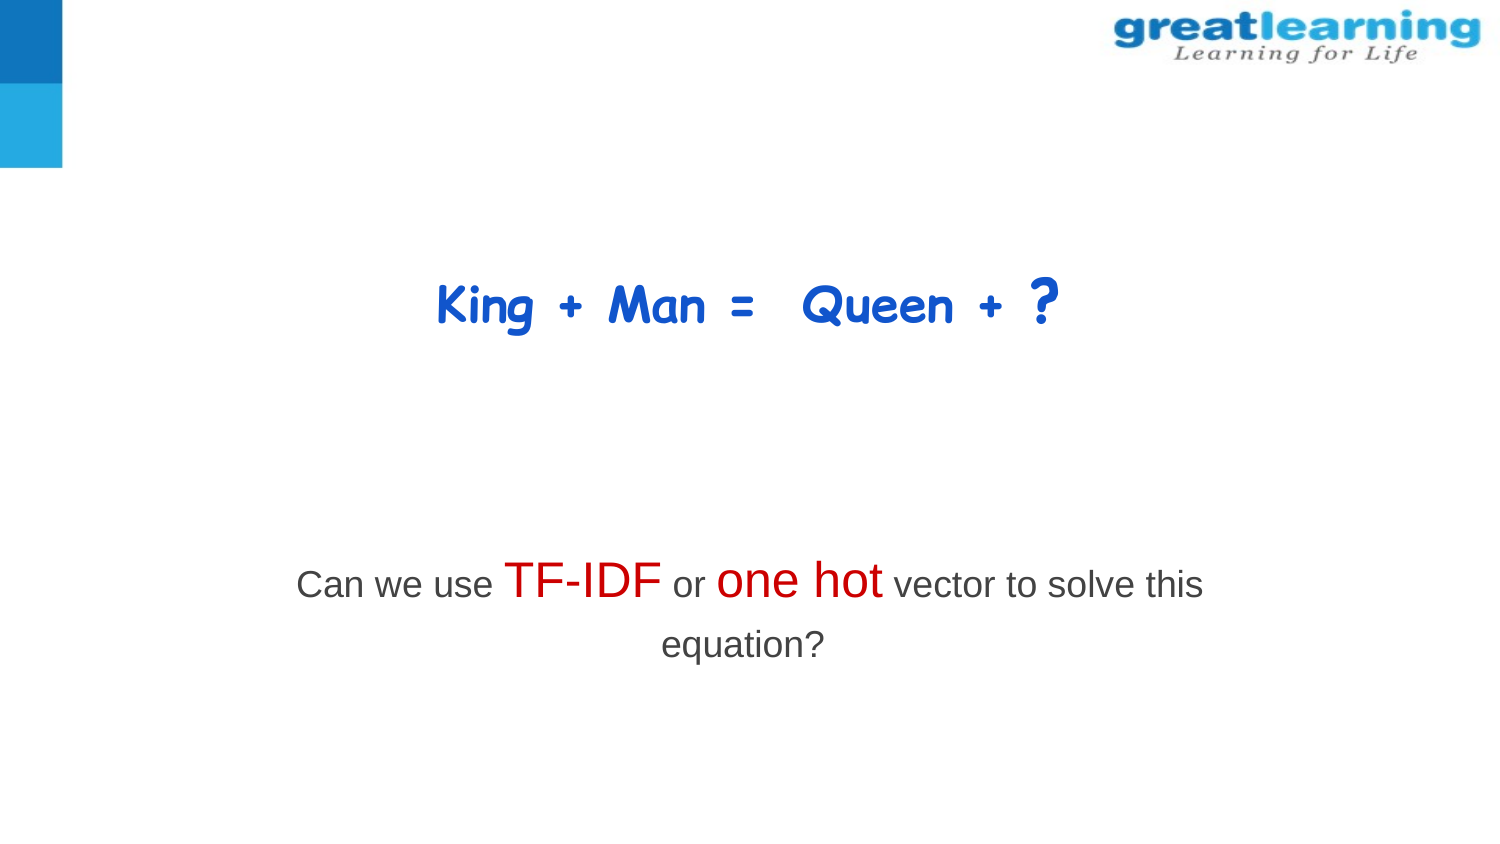

King + Man =  Queen + ?
Can we use TF-IDF or one hot vector to solve this equation?